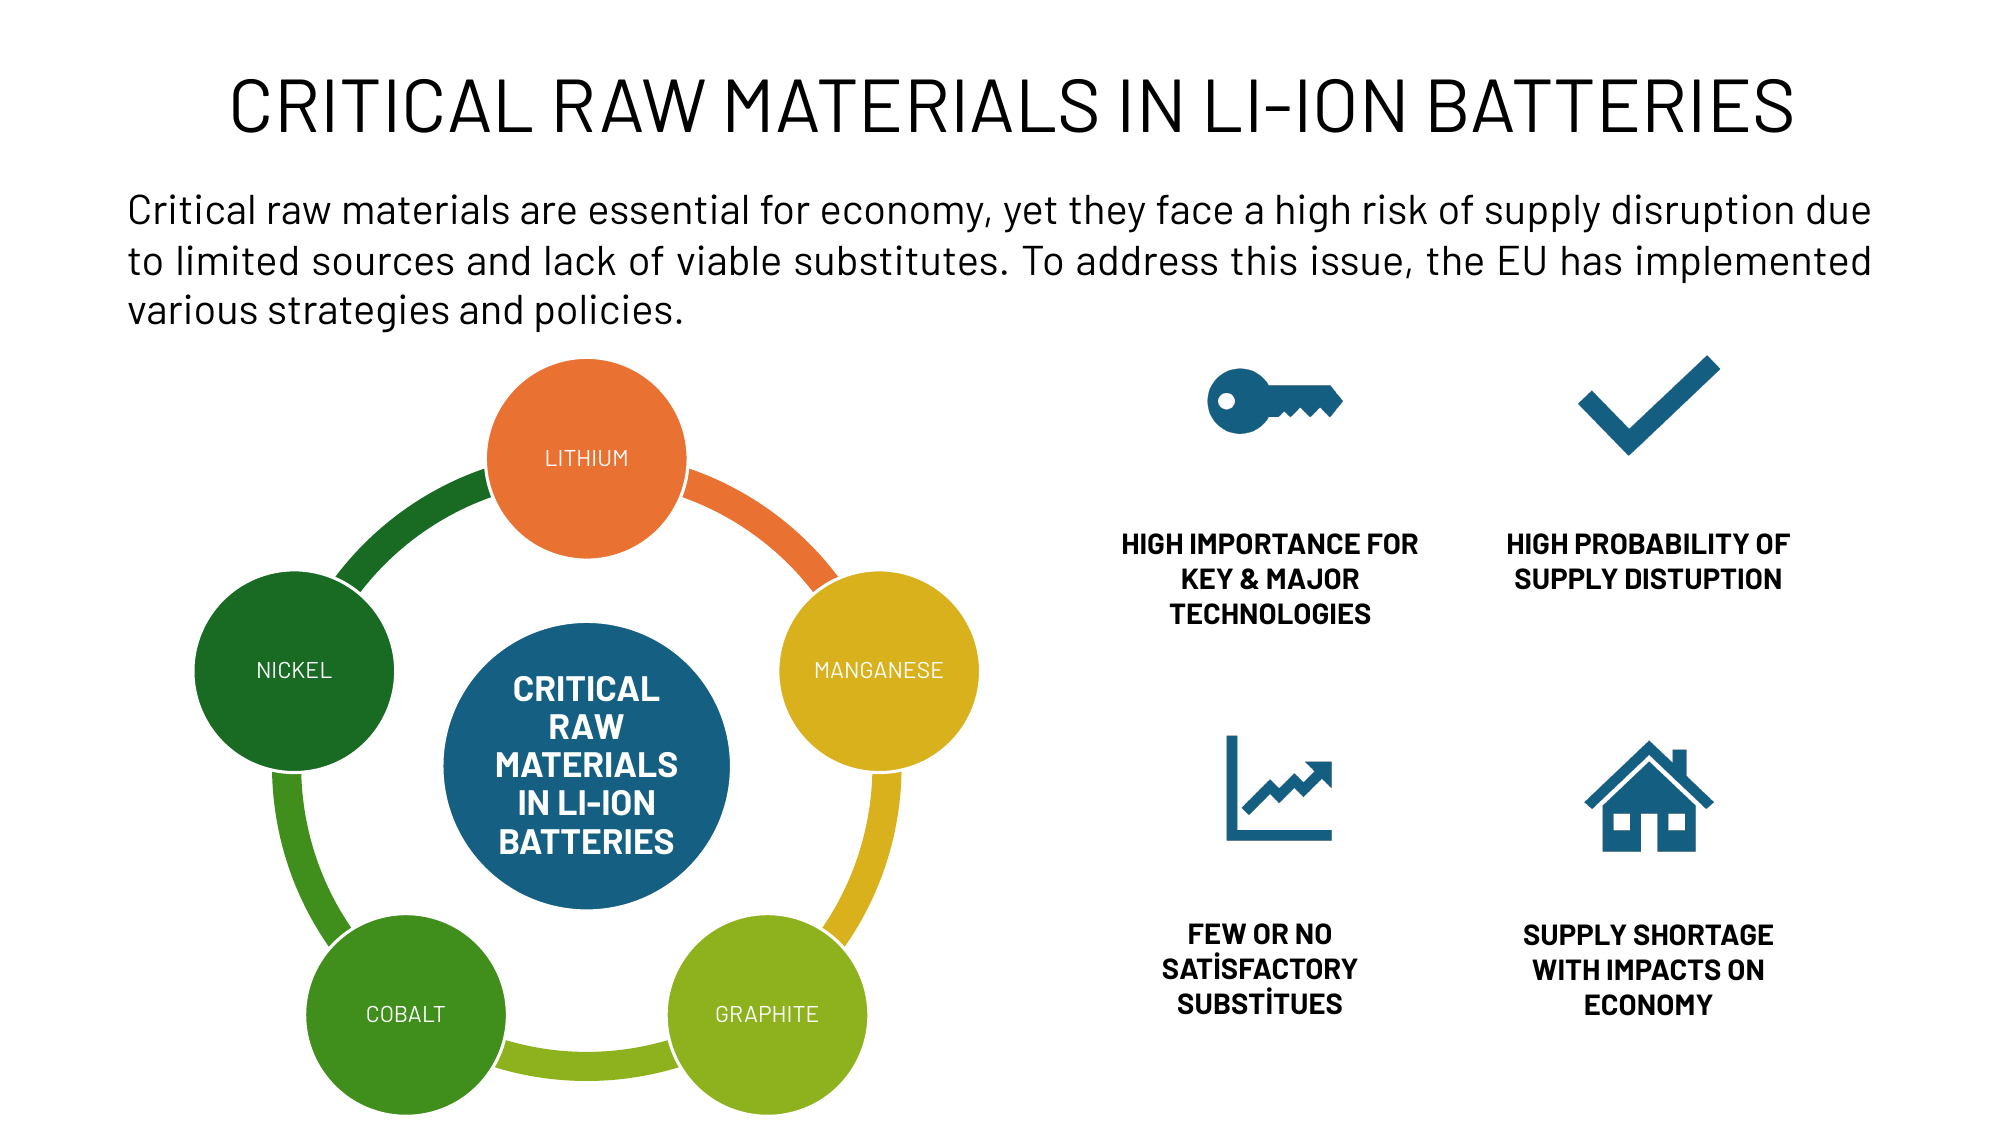

CRITICAL RAW MATERIALS IN LI-ION BATTERIES
Critical raw materials are essential for economy, yet they face a high risk of supply disruption due to limited sources and lack of viable substitutes. To address this issue, the EU has implemented various strategies and policies.

HIGH IMPORTANCE FOR KEY & MAJOR TECHNOLOGIES
HIGH PROBABILITY OF SUPPLY DISTUPTION
FEW OR NO SATİSFACTORY SUBSTİTUES
SUPPLY SHORTAGE WITH IMPACTS ON ECONOMY
CRITICAL RAW MATERIALS IN LI-ION BATTERIES
LITHIUM
MANGANESE
GRAPHITE
COBALT
NICKEL